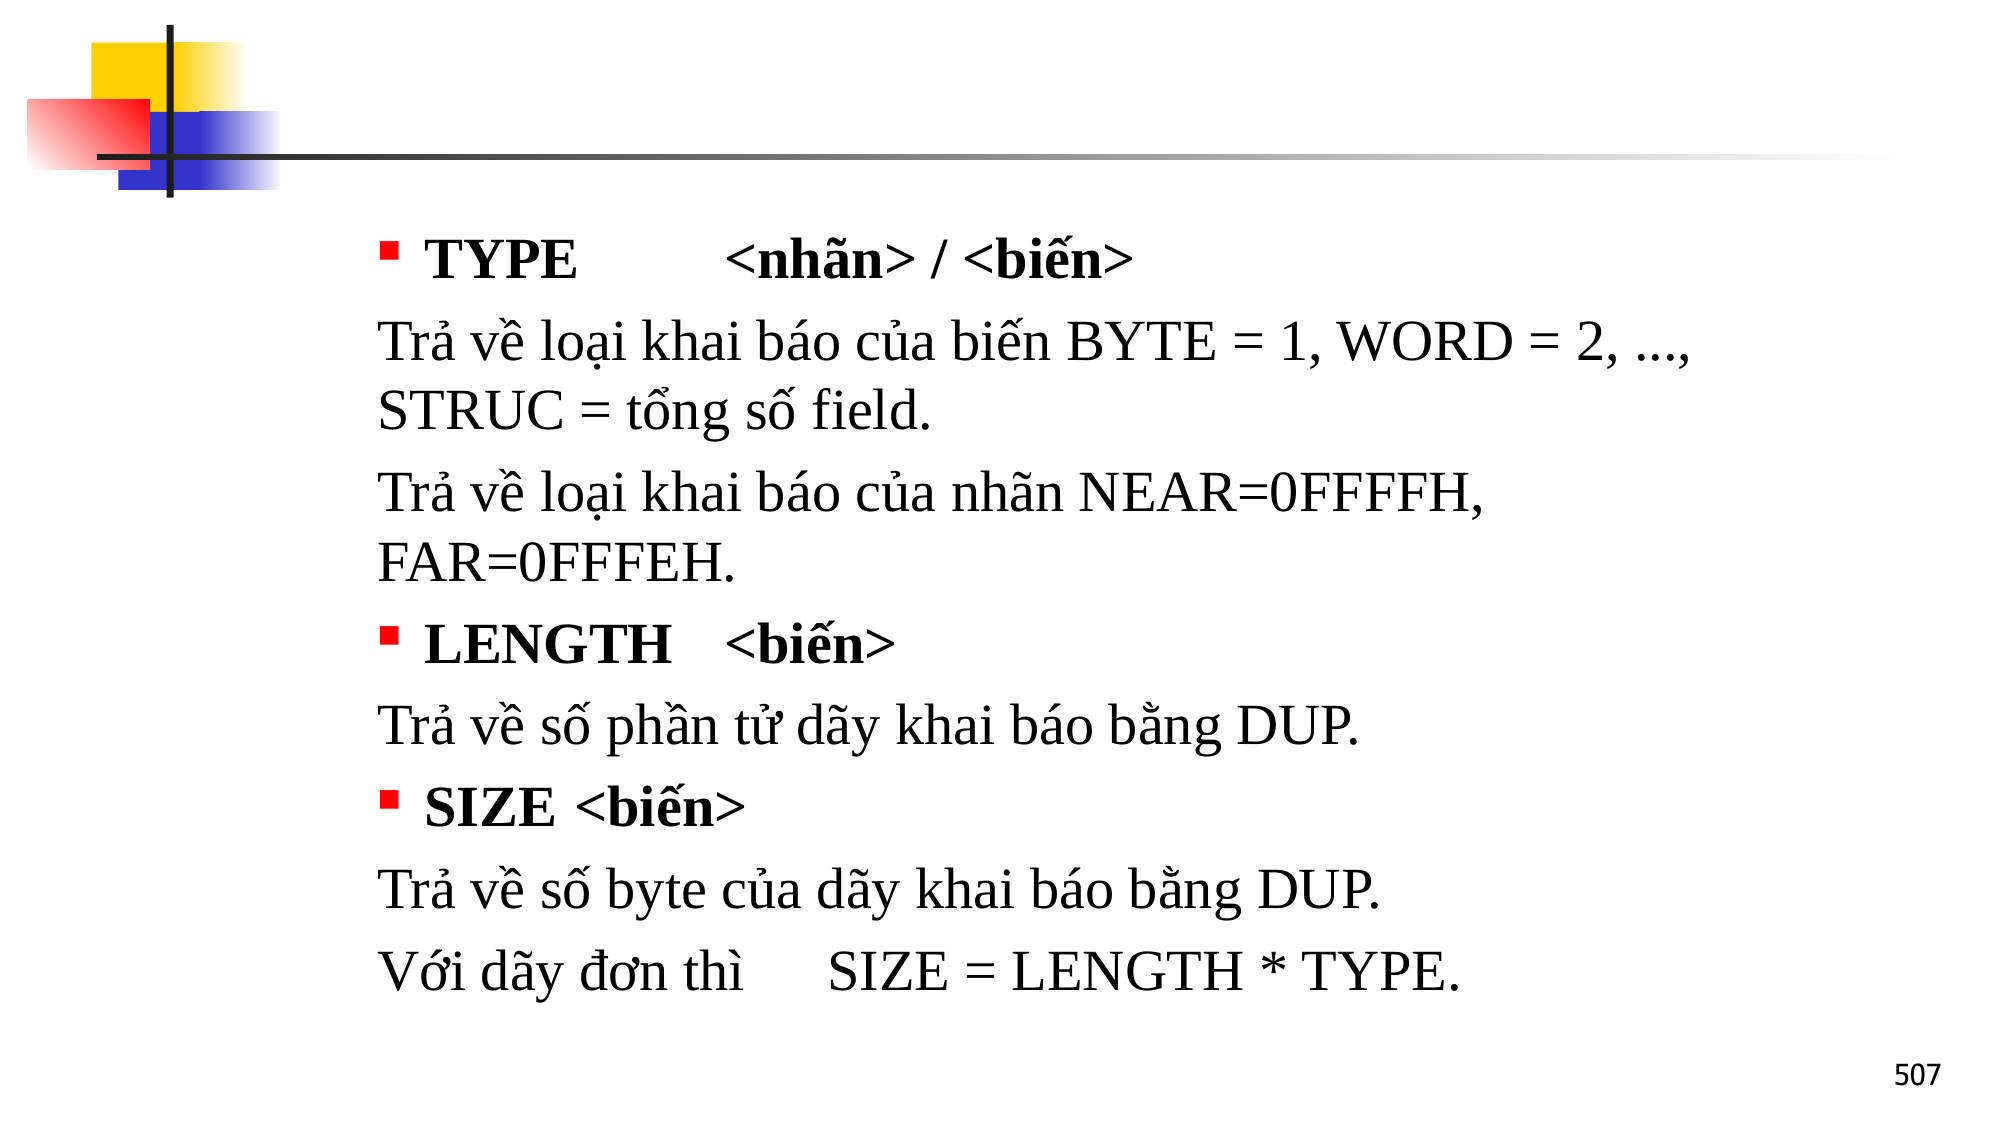

#
TYPE	<nhãn> / <biến>
Trả về loại khai báo của biến BYTE = 1, WORD = 2, ..., STRUC = tổng số field.
Trả về loại khai báo của nhãn NEAR=0FFFFH, FAR=0FFFEH.
LENGTH	<biến>
Trả về số phần tử dãy khai báo bằng DUP.
SIZE	<biến>
Trả về số byte của dãy khai báo bằng DUP.
Với dãy đơn thì 	SIZE = LENGTH * TYPE.
507